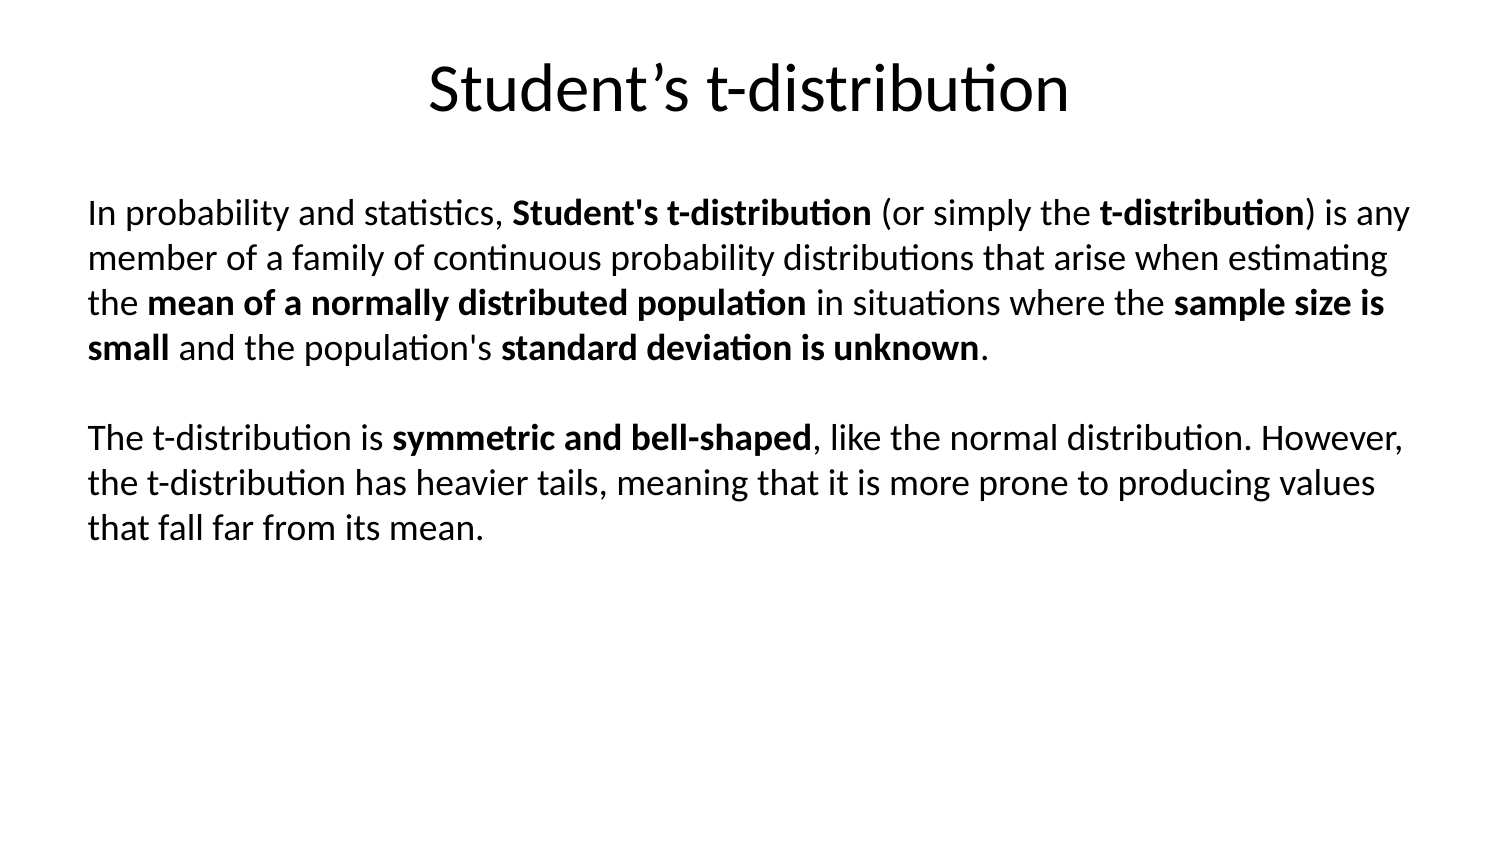

Student’s t-distribution
In probability and statistics, Student's t-distribution (or simply the t-distribution) is any member of a family of continuous probability distributions that arise when estimating the mean of a normally distributed population in situations where the sample size is small and the population's standard deviation is unknown.

The t-distribution is symmetric and bell-shaped, like the normal distribution. However, the t-distribution has heavier tails, meaning that it is more prone to producing values that fall far from its mean.